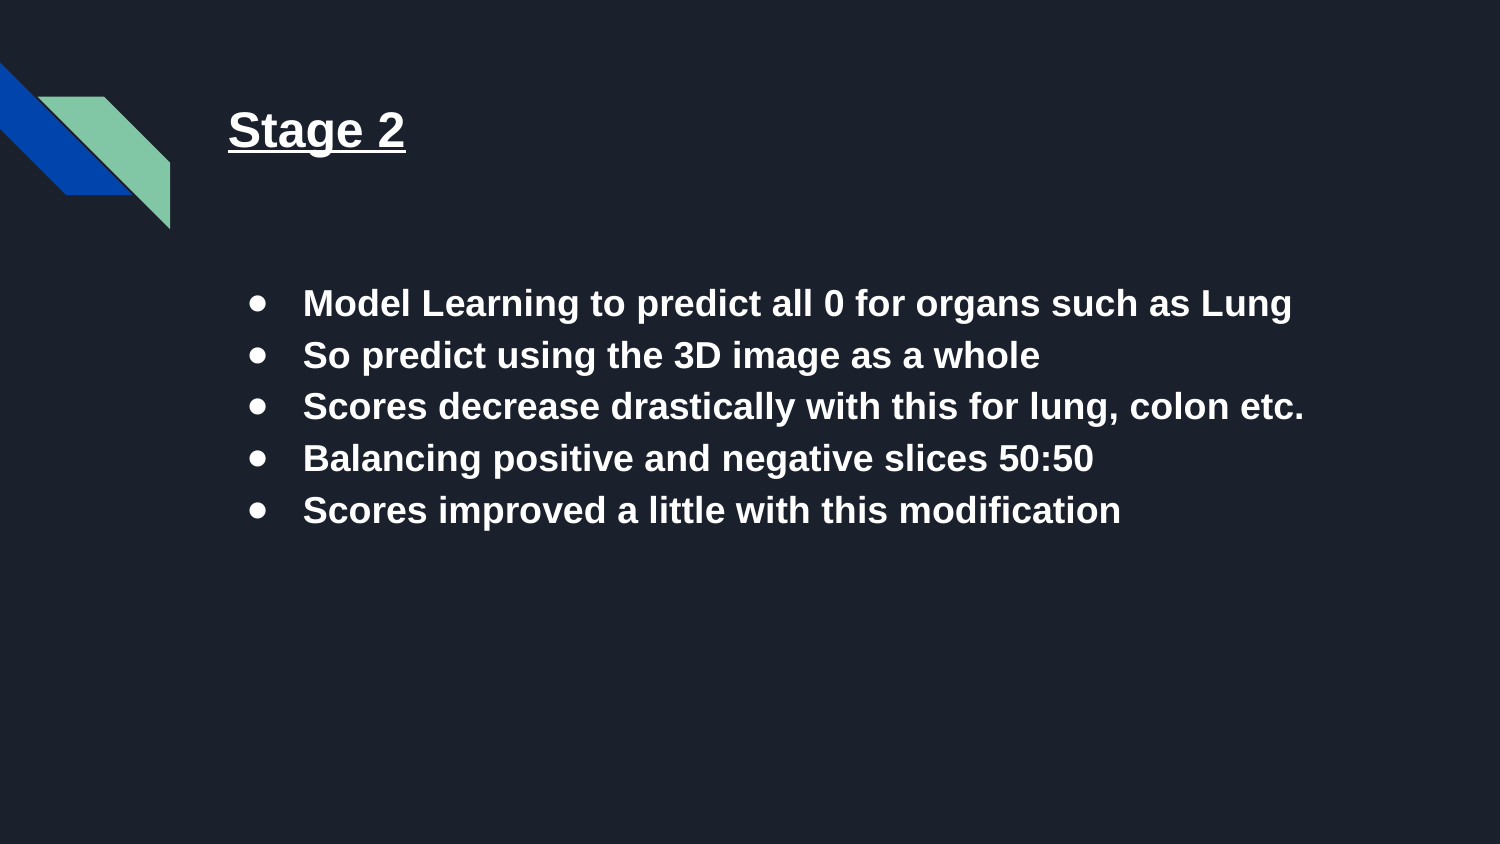

# Stage 2

Model Learning to predict all 0 for organs such as Lung
So predict using the 3D image as a whole
Scores decrease drastically with this for lung, colon etc.
Balancing positive and negative slices 50:50
Scores improved a little with this modification